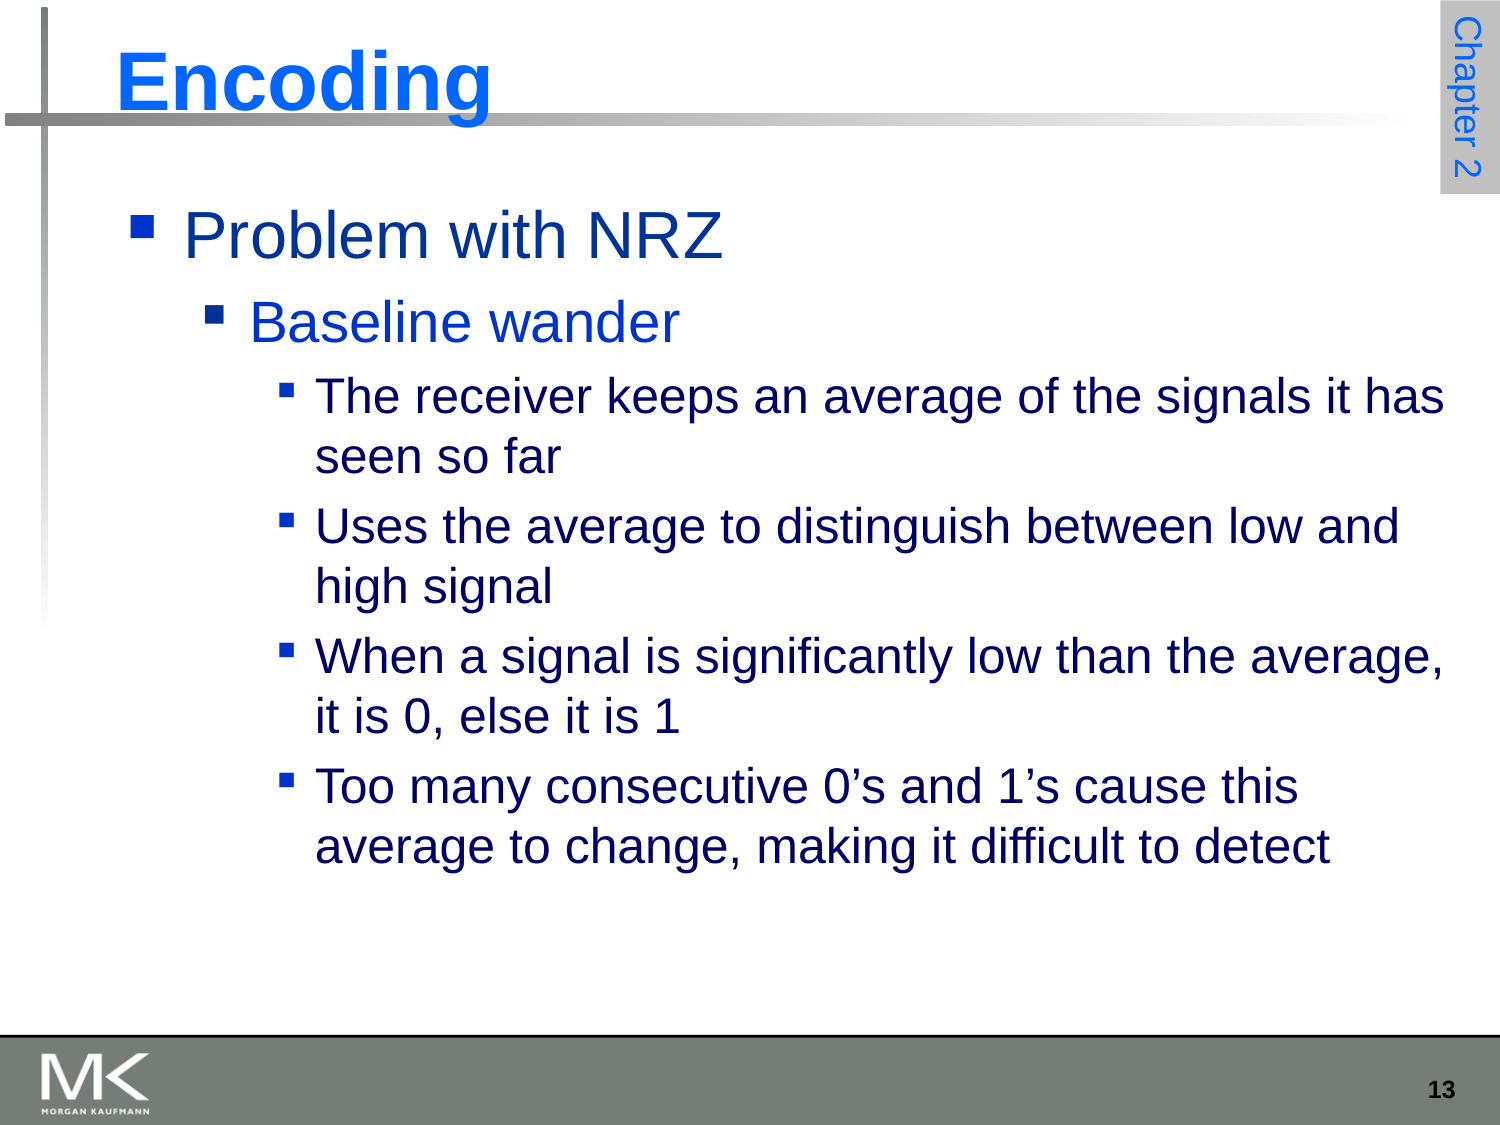

# Encoding
Problem with NRZ
Baseline wander
The receiver keeps an average of the signals it has seen so far
Uses the average to distinguish between low and high signal
When a signal is significantly low than the average, it is 0, else it is 1
Too many consecutive 0’s and 1’s cause this average to change, making it difficult to detect